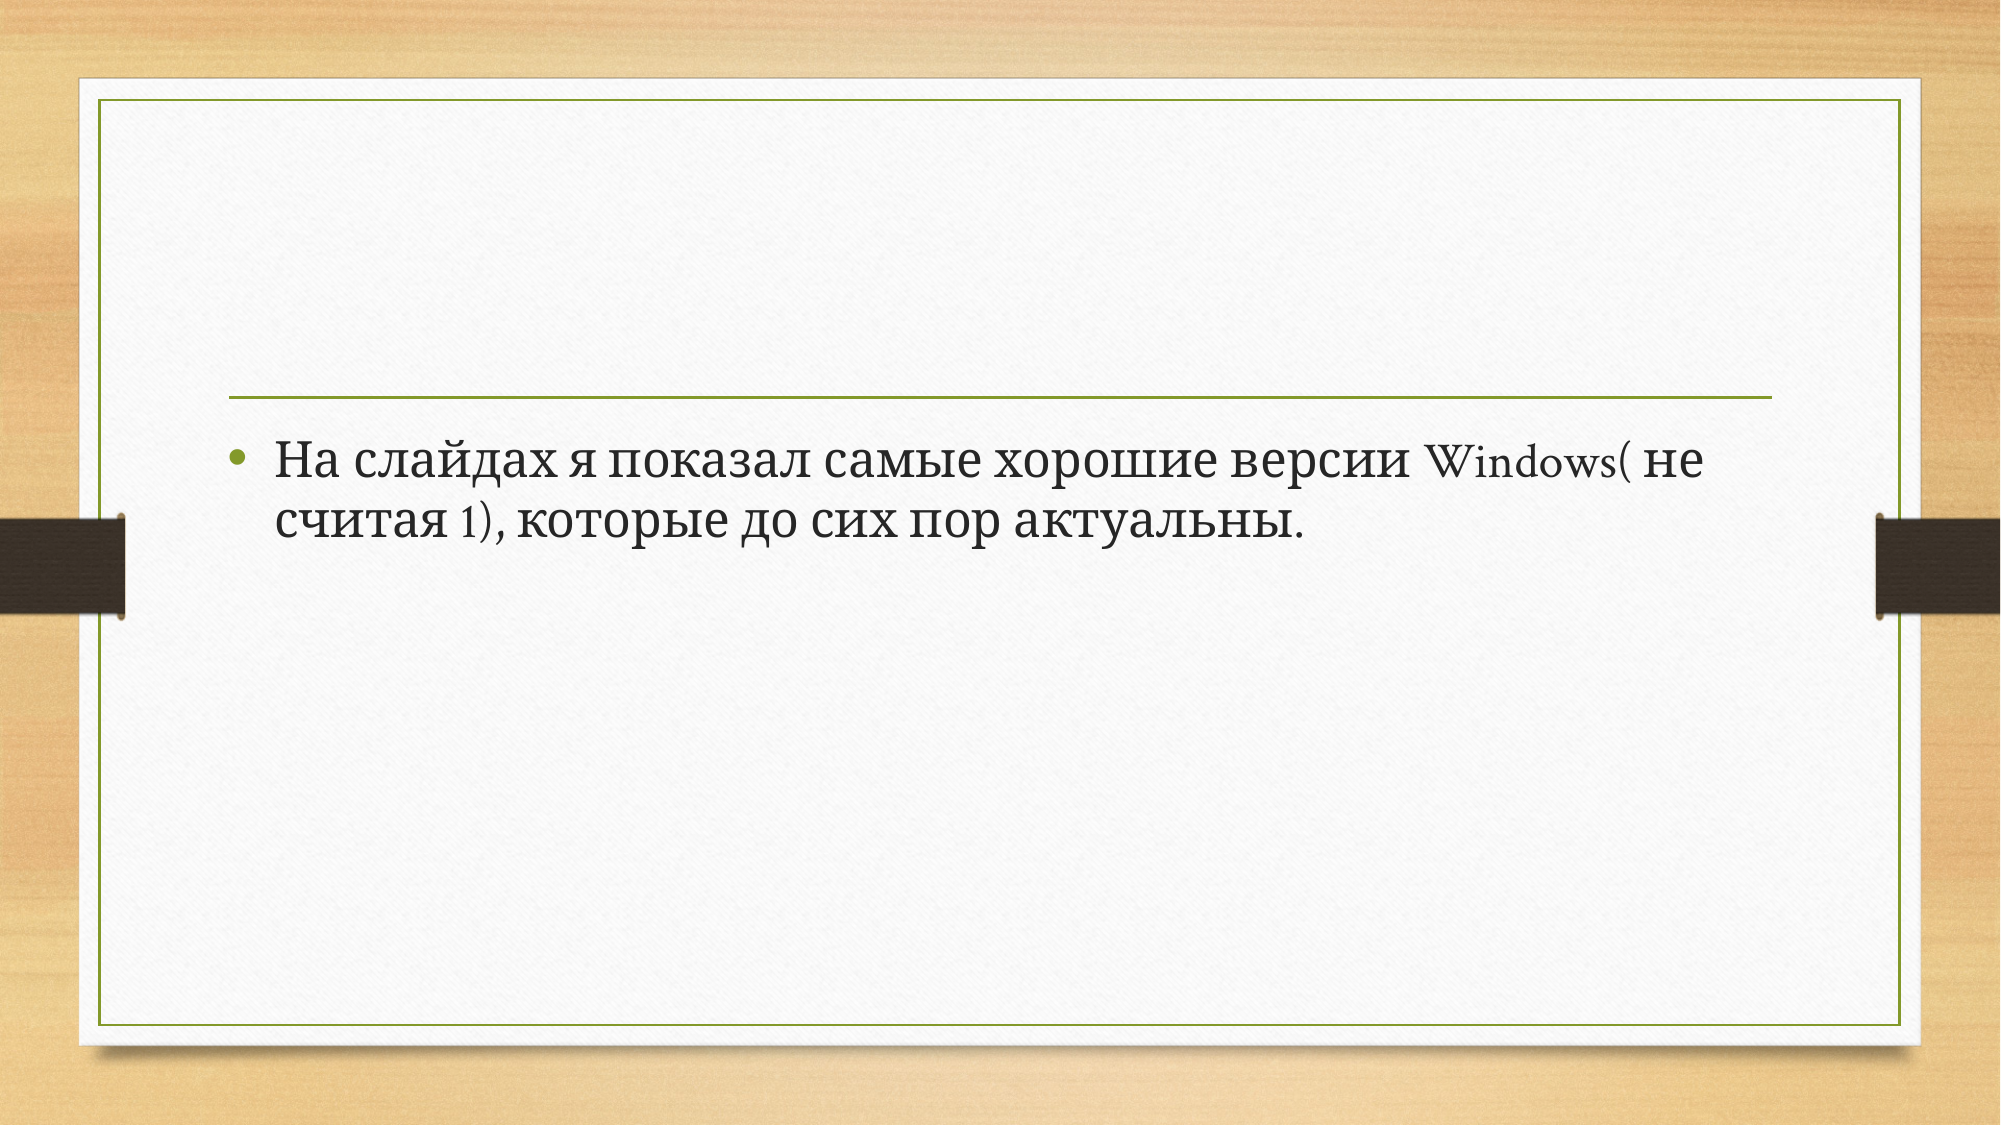

#
На слайдах я показал самые хорошие версии Windows( не считая 1), которые до сих пор актуальны.